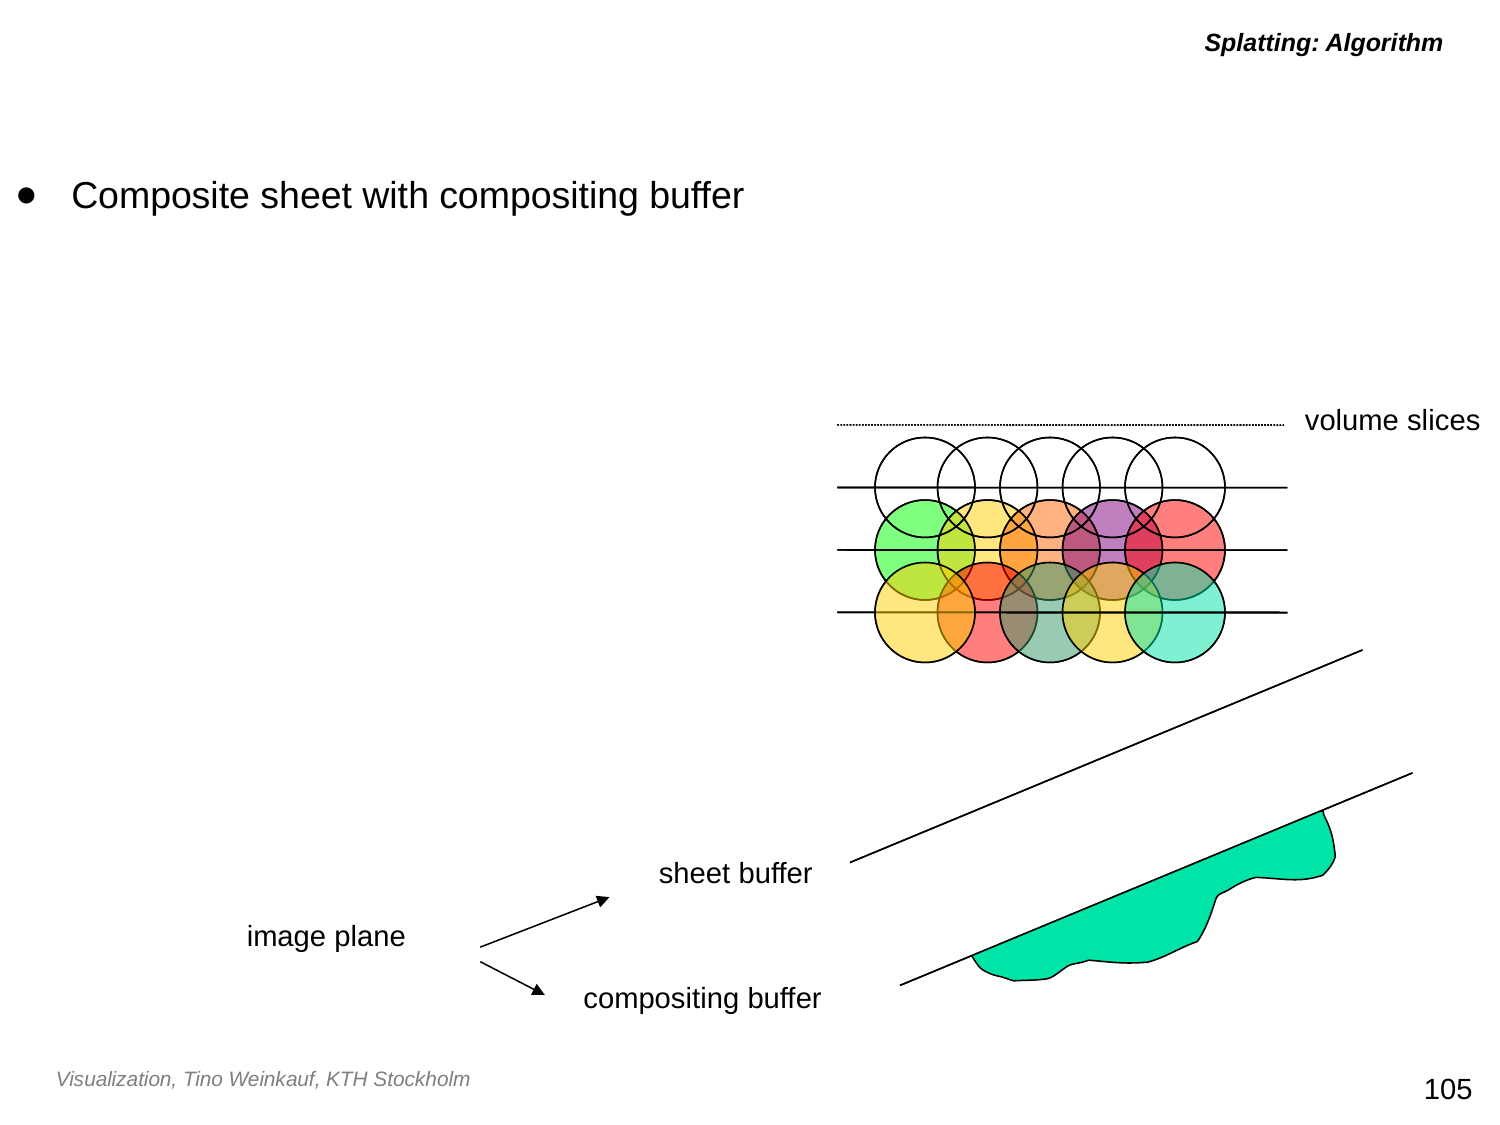

# Splatting: Algorithm

Composite sheet with compositing buffer

volume slices

sheet buffer

image plane

compositing buffer
105